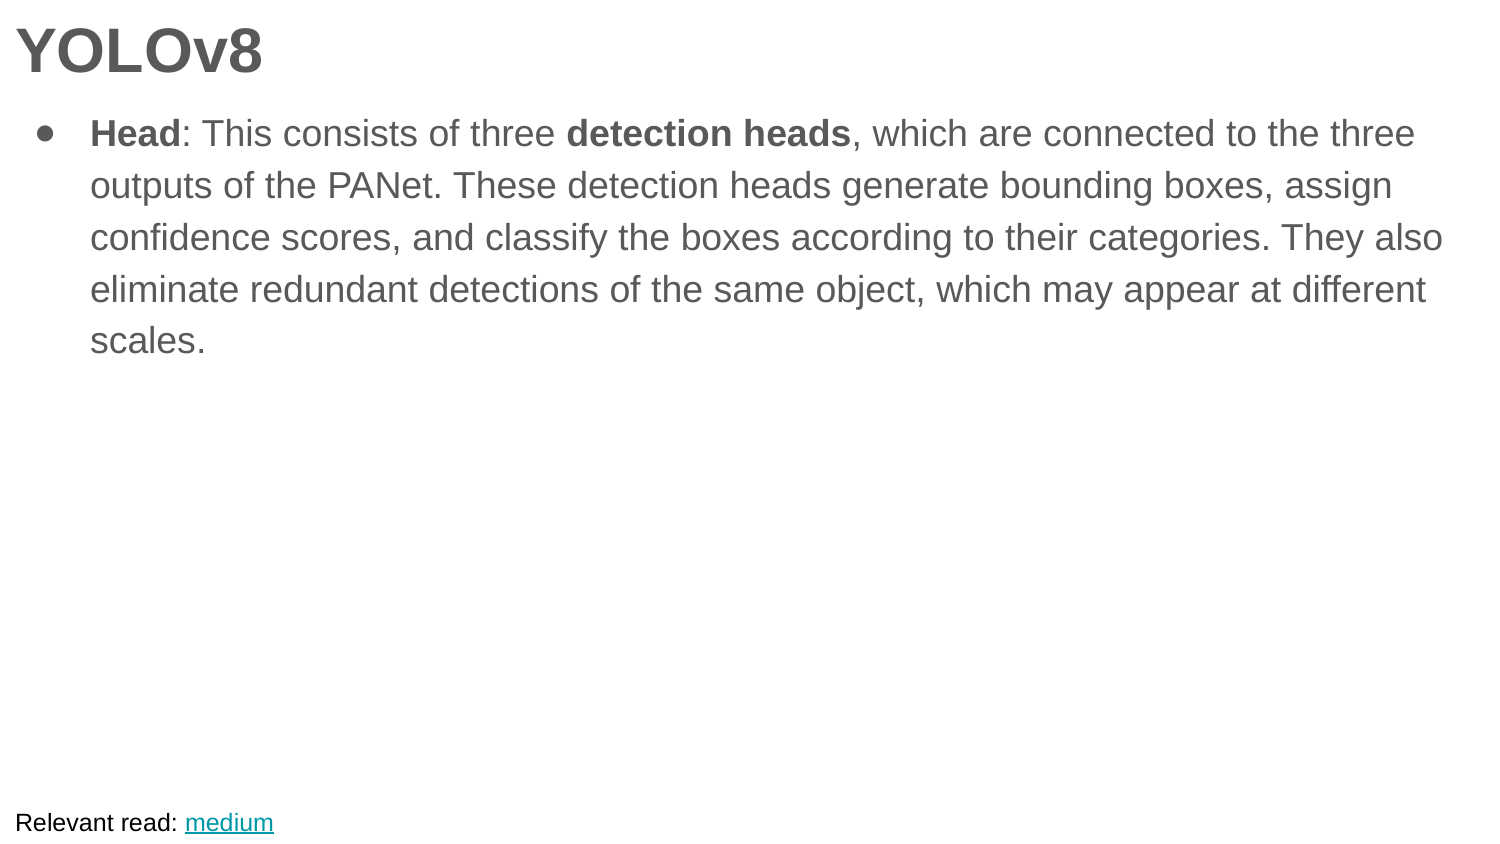

# YOLOv8
Head: This consists of three detection heads, which are connected to the three outputs of the PANet. These detection heads generate bounding boxes, assign confidence scores, and classify the boxes according to their categories. They also eliminate redundant detections of the same object, which may appear at different scales.
Relevant read: medium